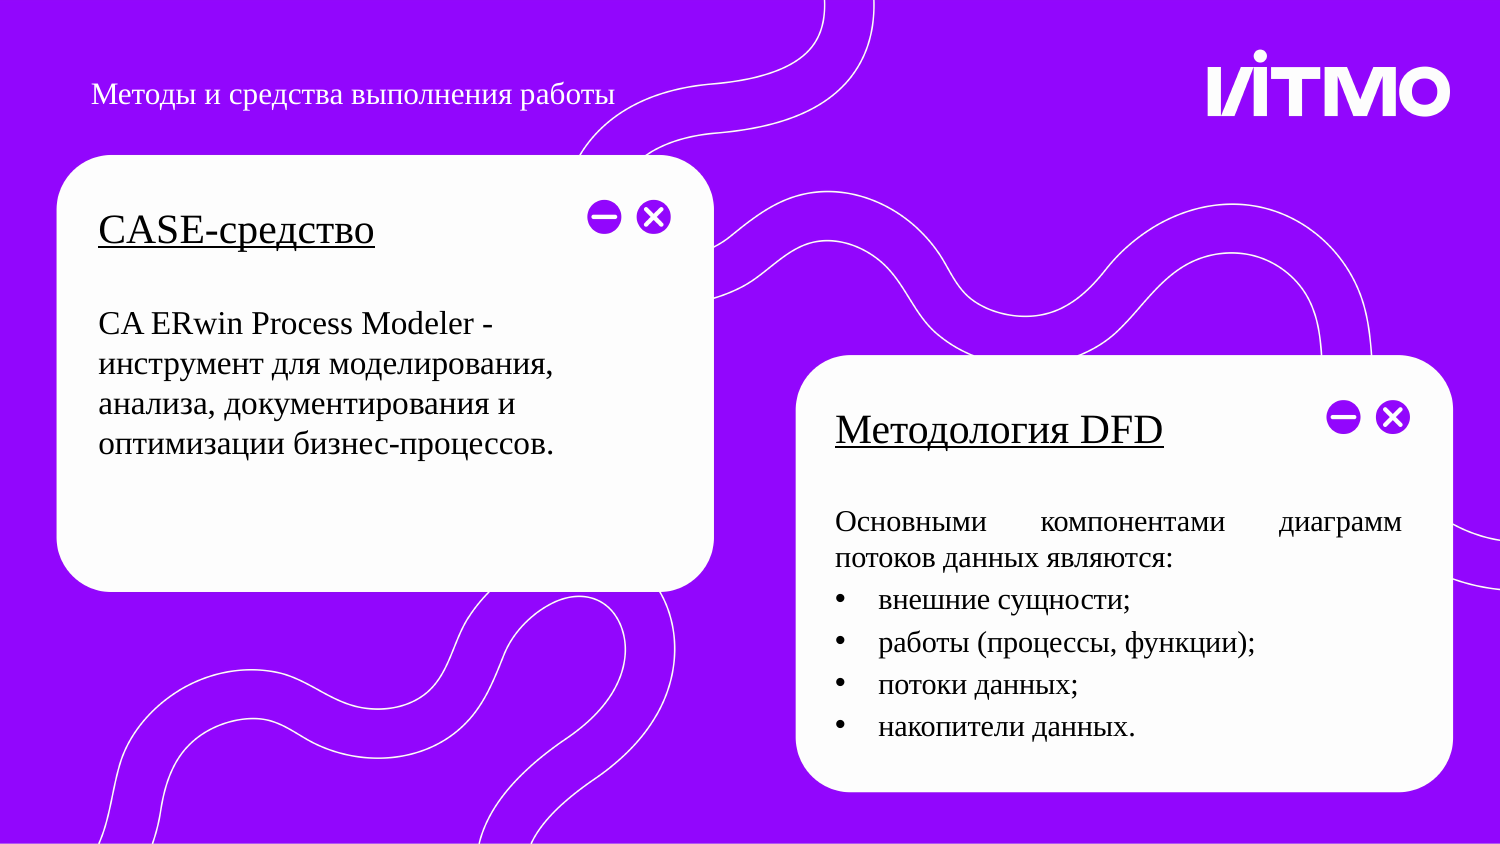

# Методы и средства выполнения работы
CASE-средство

CA ERwin Process Modeler - инструмент для моделирования, анализа, документирования и оптимизации бизнес-процессов.

Методология DFD

Основными компонентами диаграмм потоков данных являются:
внешние сущности;
работы (процессы, функции);
потоки данных;
накопители данных.